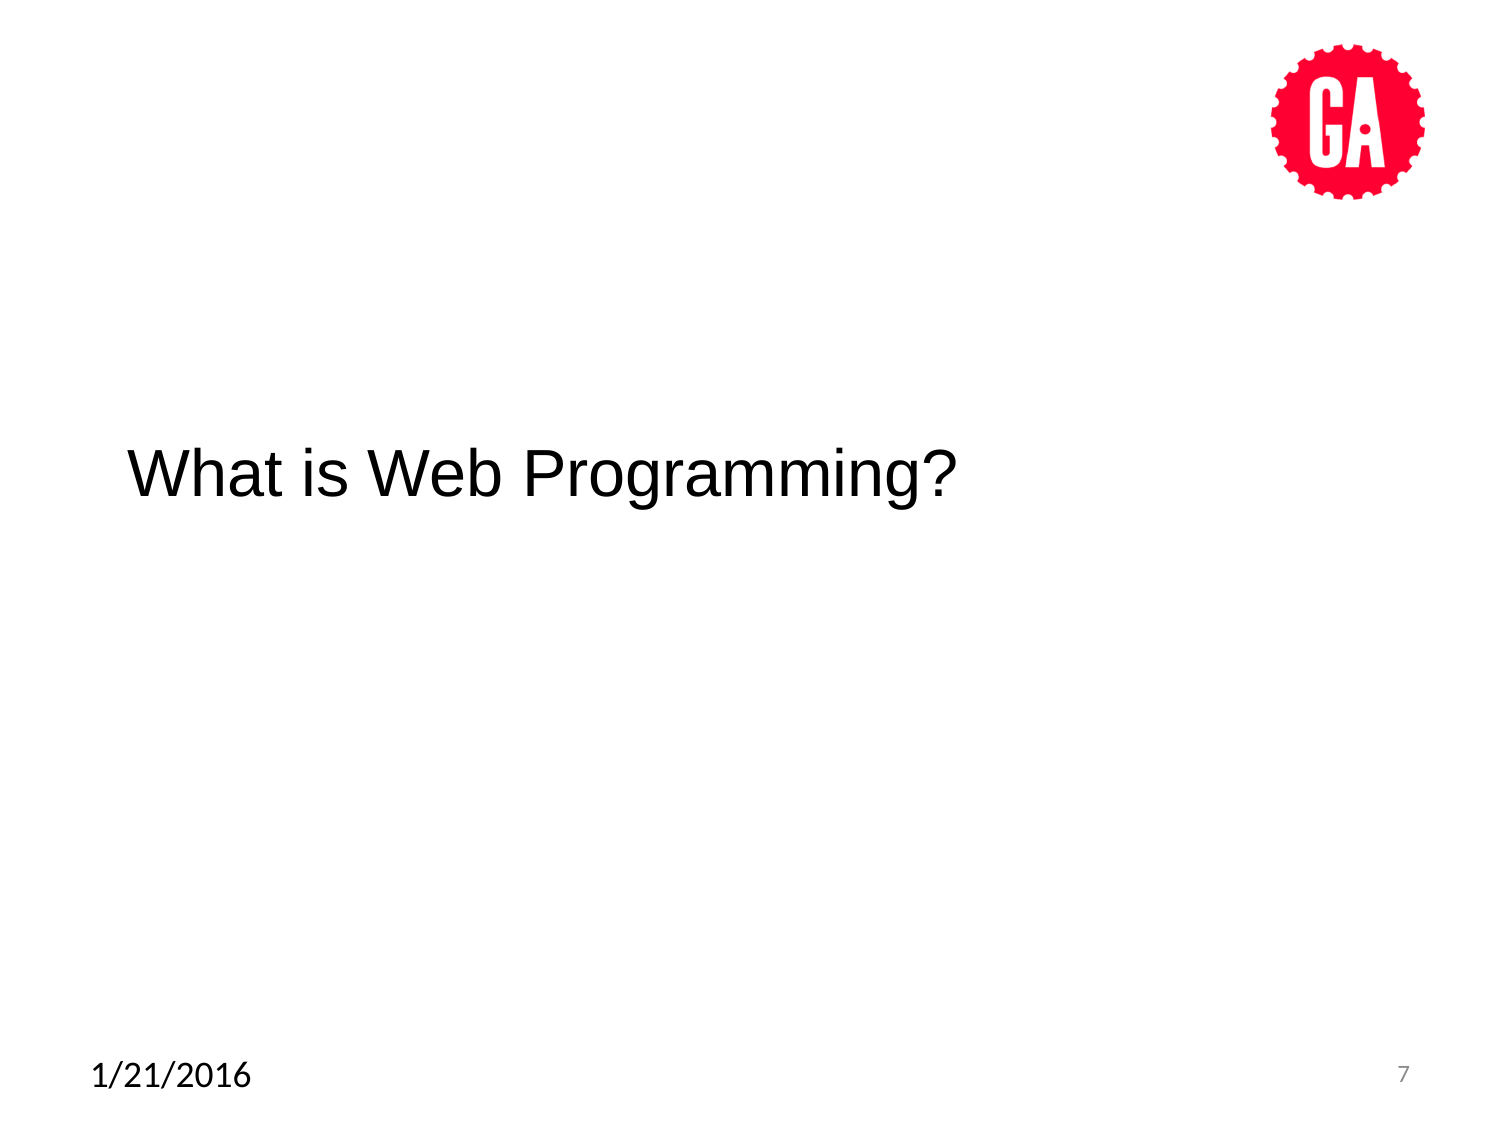

# What is Web Programming?
1/21/2016
7